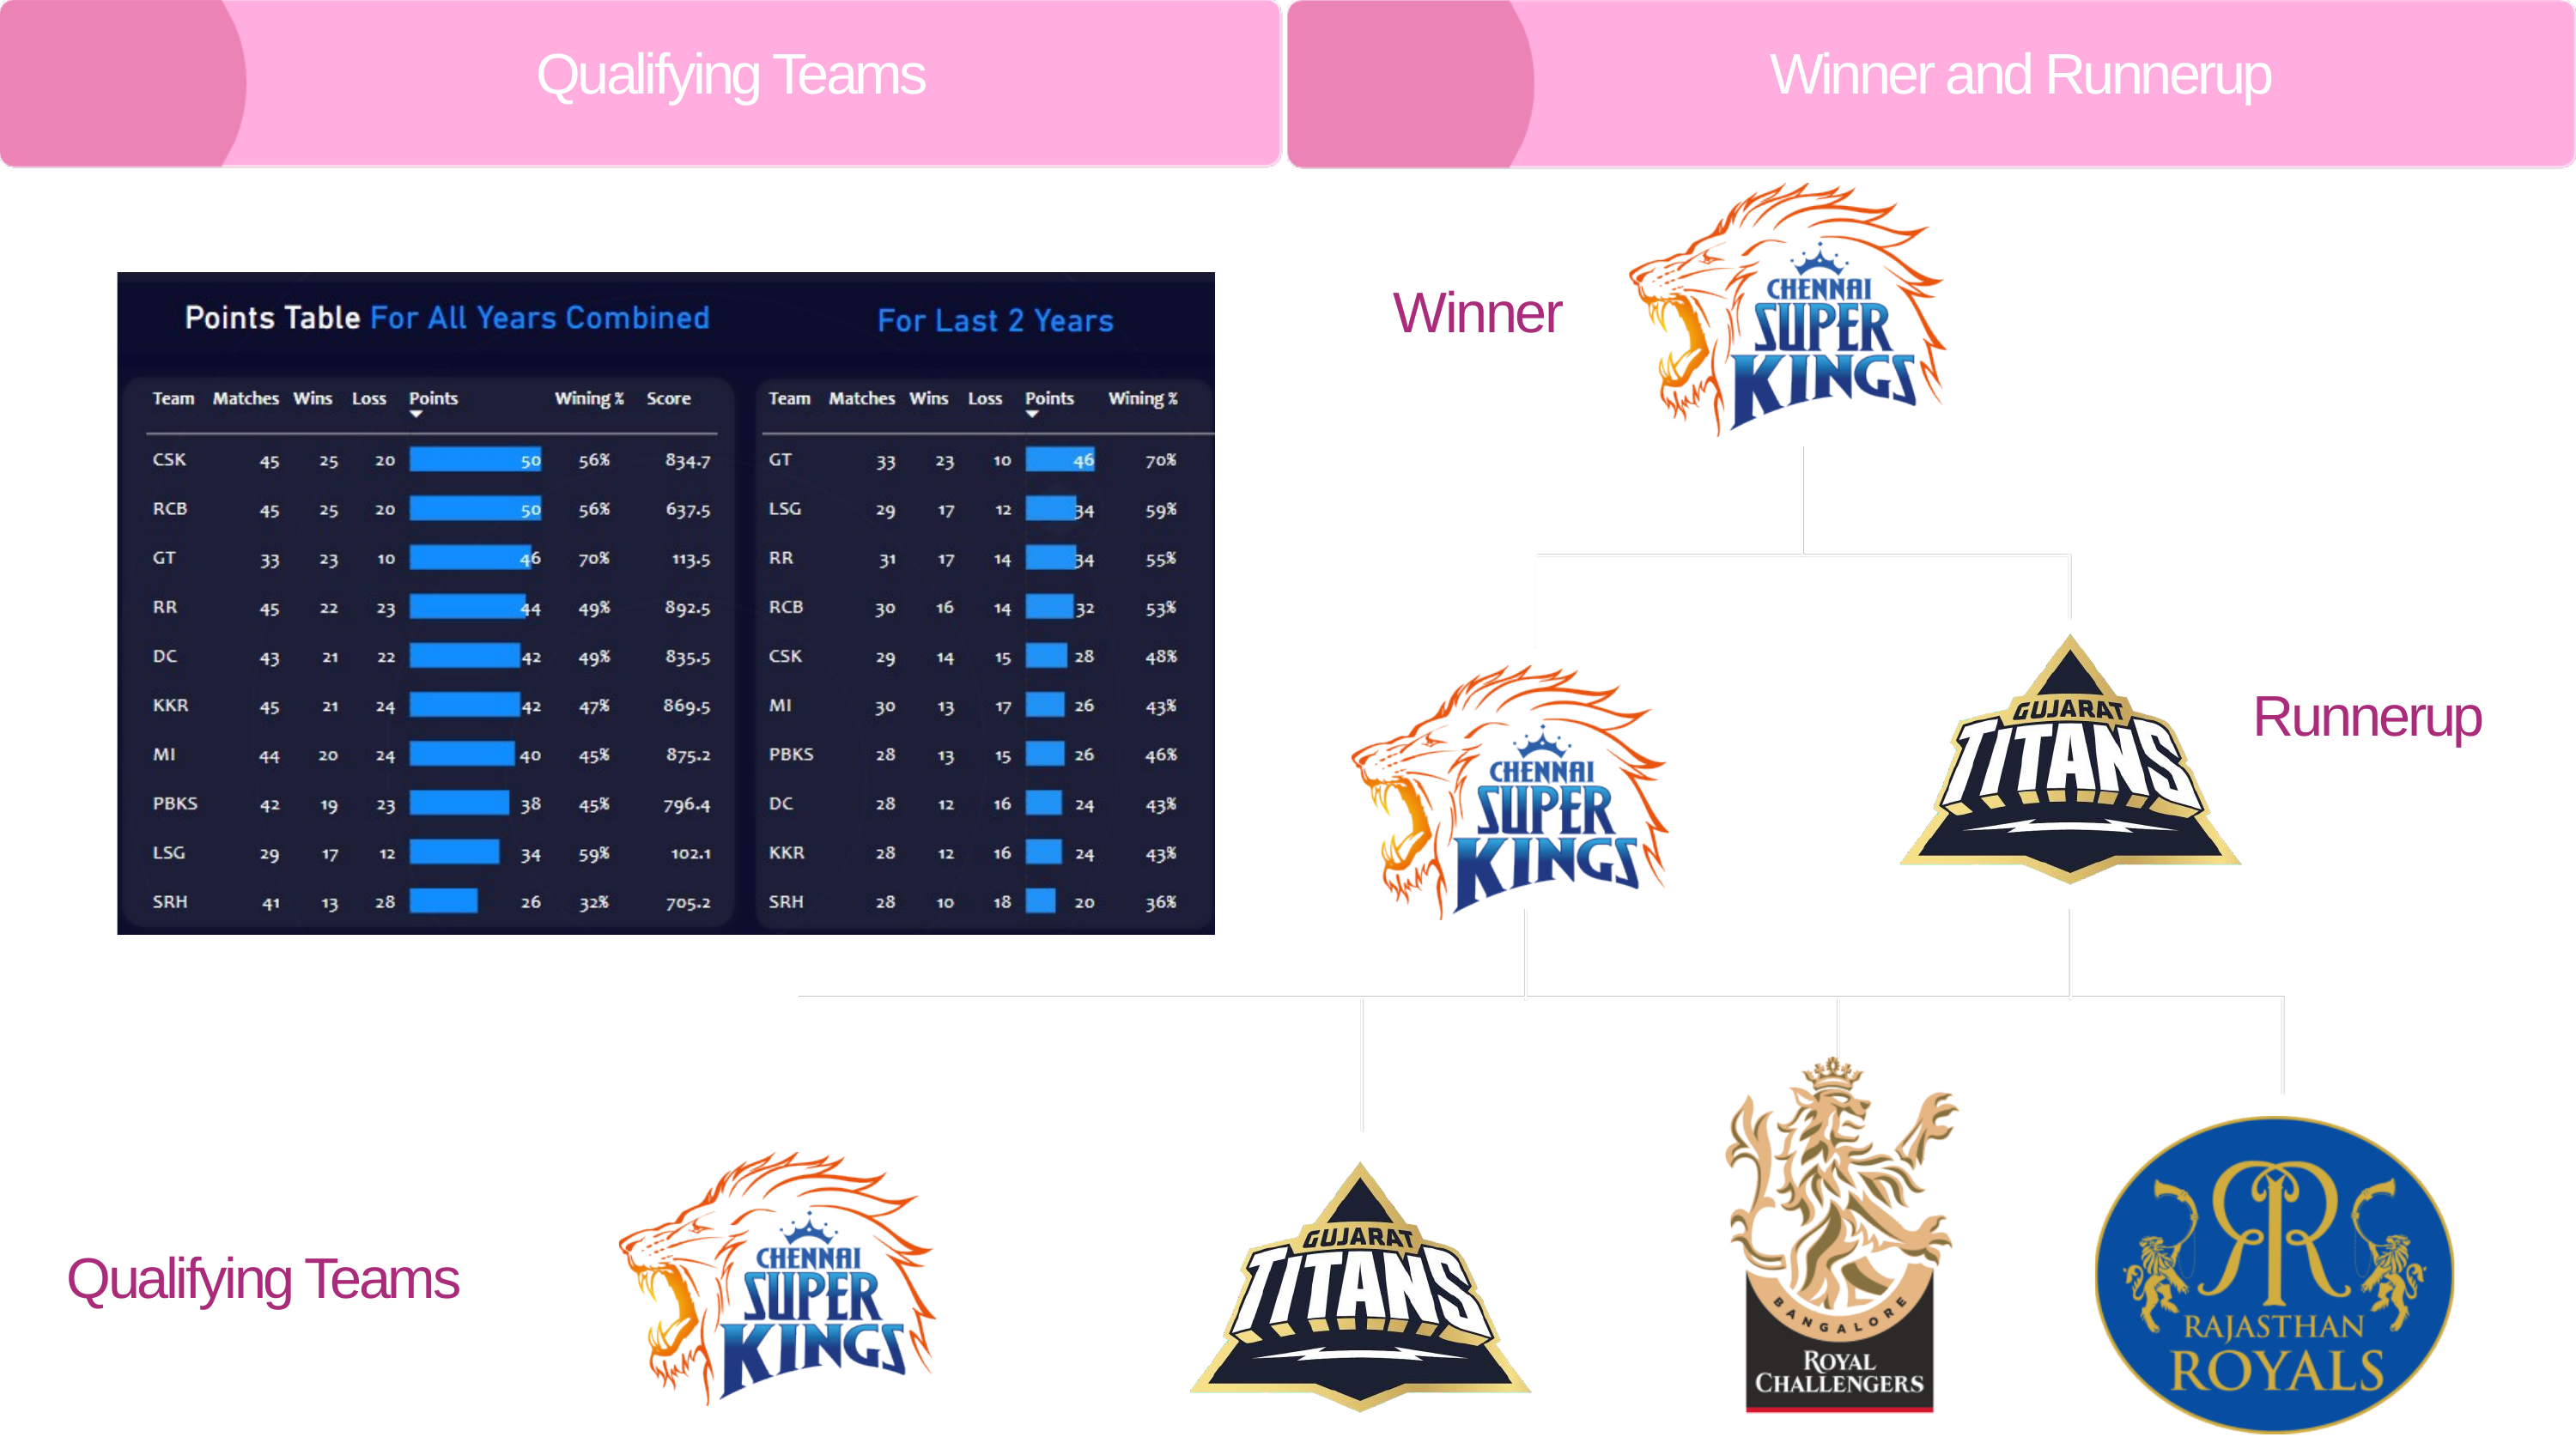

Qualifying Teams
Winner and Runnerup

Winner

Runnerup

Qualifying Teams